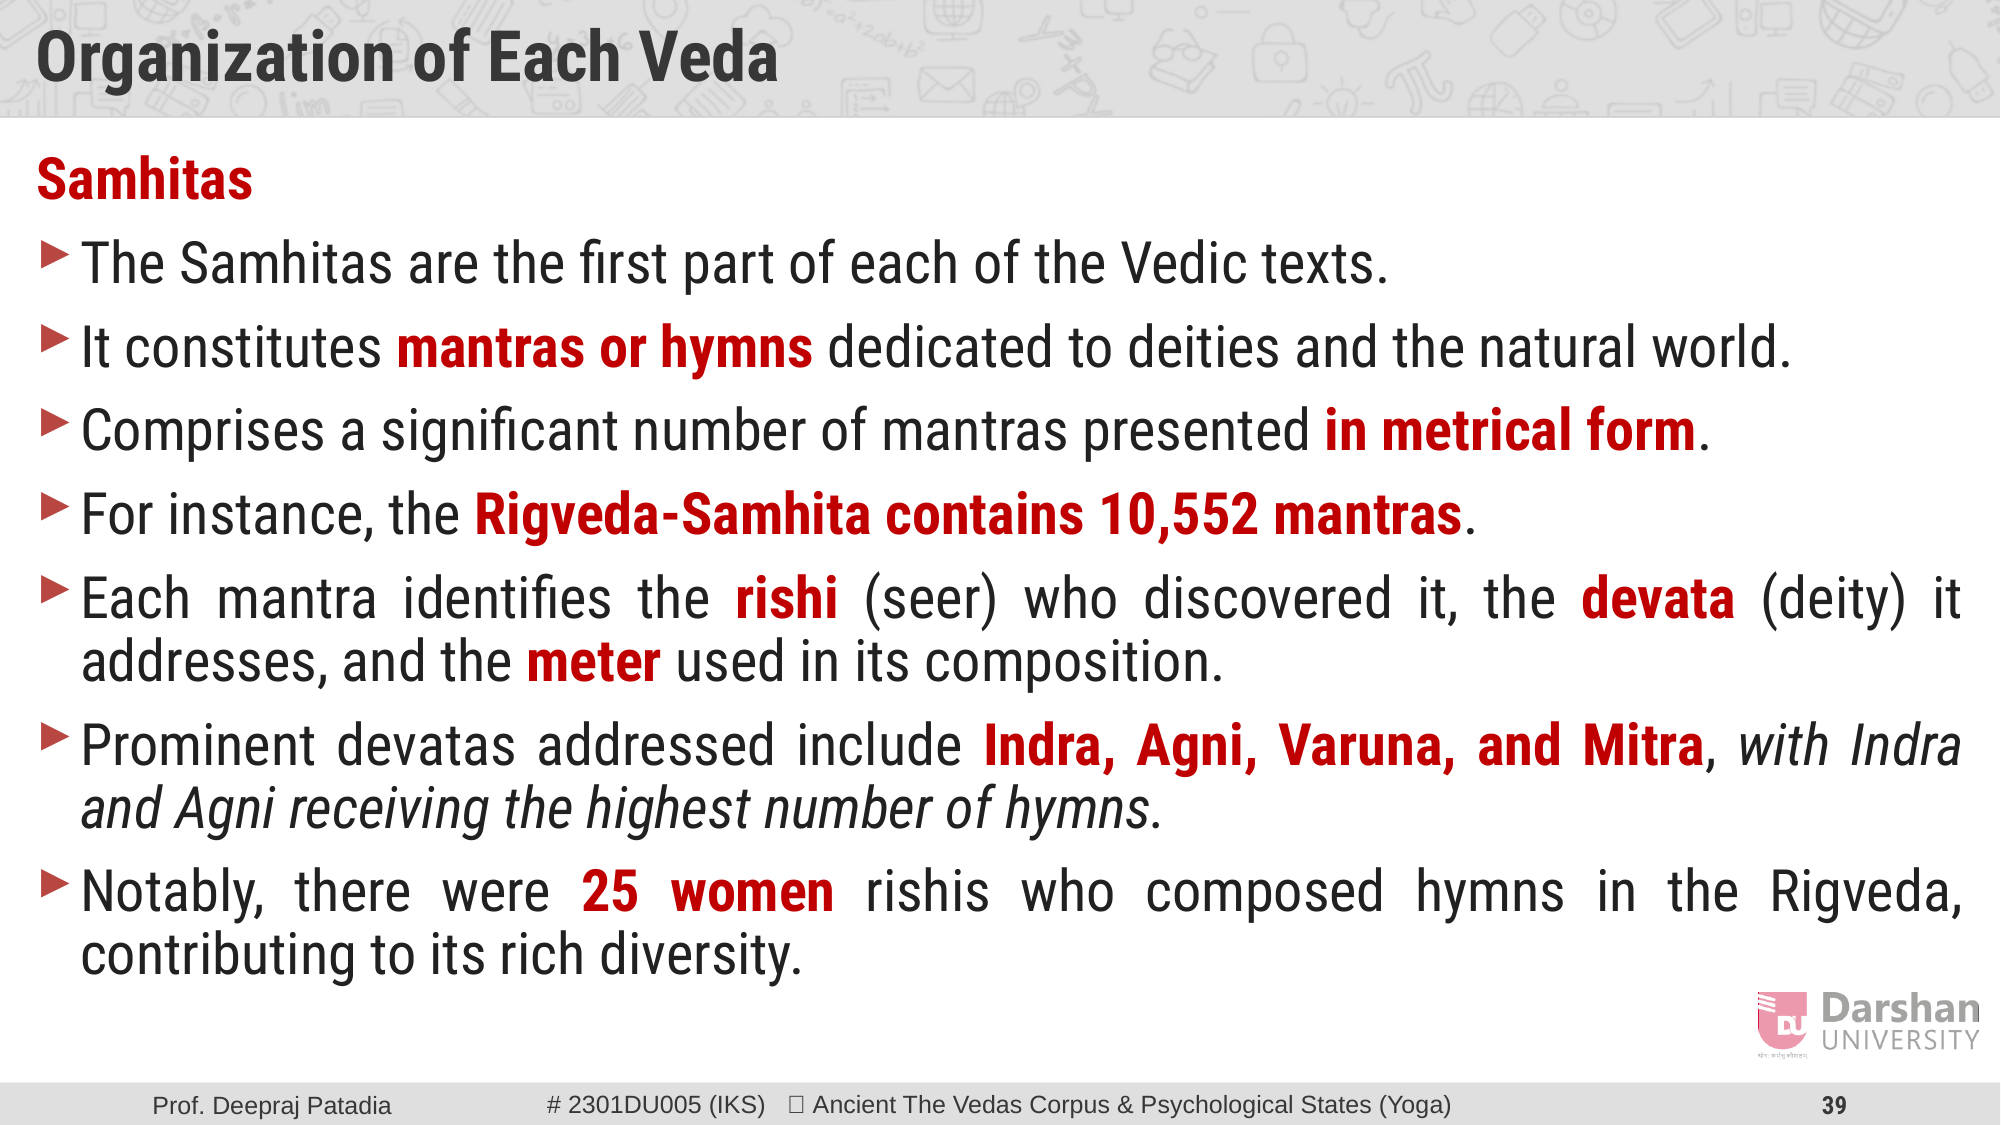

# Organization of Each Veda
Samhitas
The Samhitas are the first part of each of the Vedic texts.
It constitutes mantras or hymns dedicated to deities and the natural world.
Comprises a significant number of mantras presented in metrical form.
For instance, the Rigveda-Samhita contains 10,552 mantras.
Each mantra identifies the rishi (seer) who discovered it, the devata (deity) it addresses, and the meter used in its composition.
Prominent devatas addressed include Indra, Agni, Varuna, and Mitra, with Indra and Agni receiving the highest number of hymns.
Notably, there were 25 women rishis who composed hymns in the Rigveda, contributing to its rich diversity.